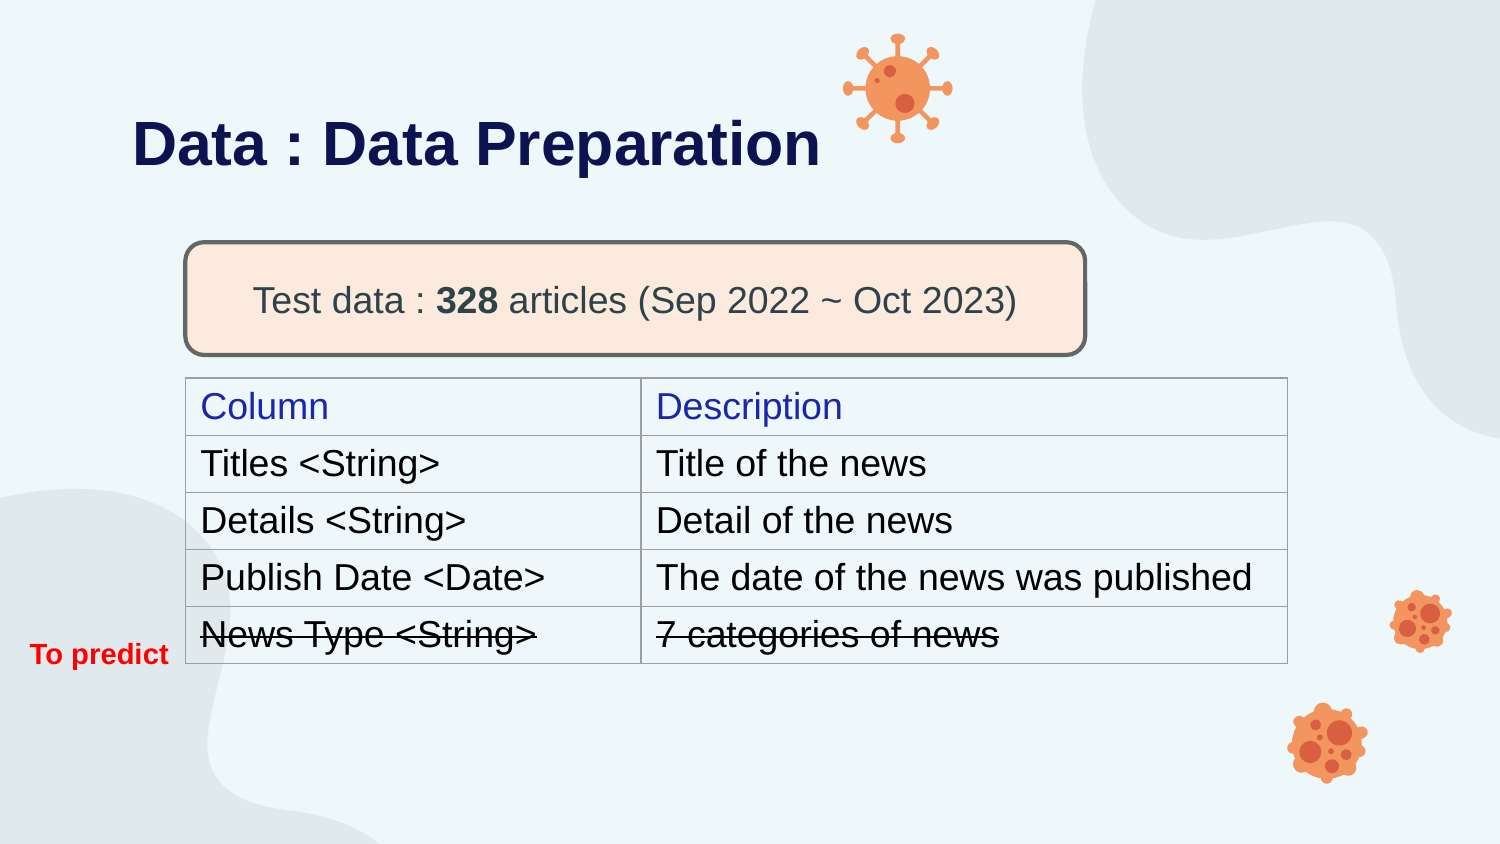

Data : Data Preparation
Test data : 328 articles (Sep 2022 ~ Oct 2023)
| Column | Description |
| --- | --- |
| Titles <String> | Title of the news |
| Details <String> | Detail of the news |
| Publish Date <Date> | The date of the news was published |
| News Type <String> | 7 categories of news |
To predict